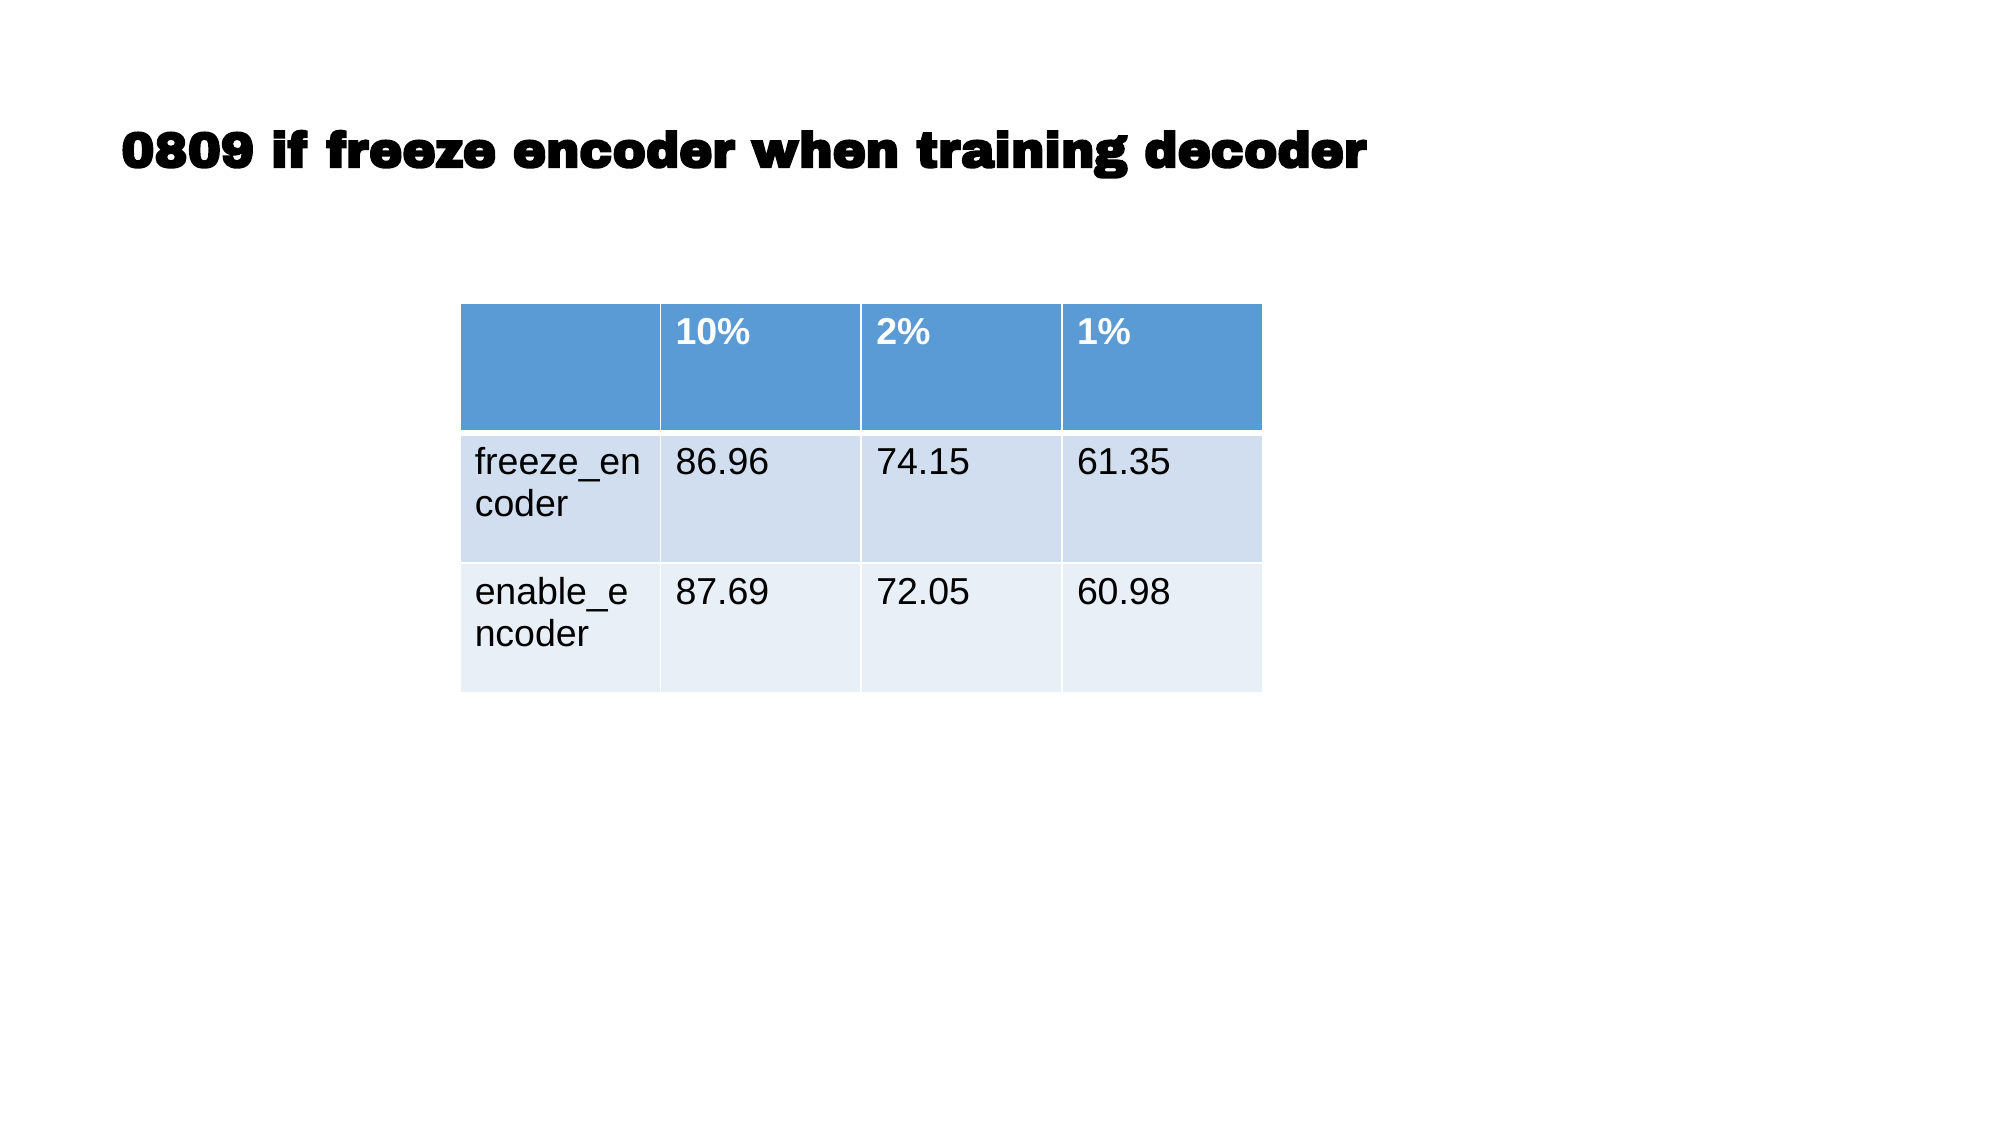

# 0809 if freeze encoder when training decoder
|  | 10% | 2% | 1% |
| --- | --- | --- | --- |
| freeze\_encoder | 86.96 | 74.15 | 61.35 |
| enable\_encoder | 87.69 | 72.05 | 60.98 |